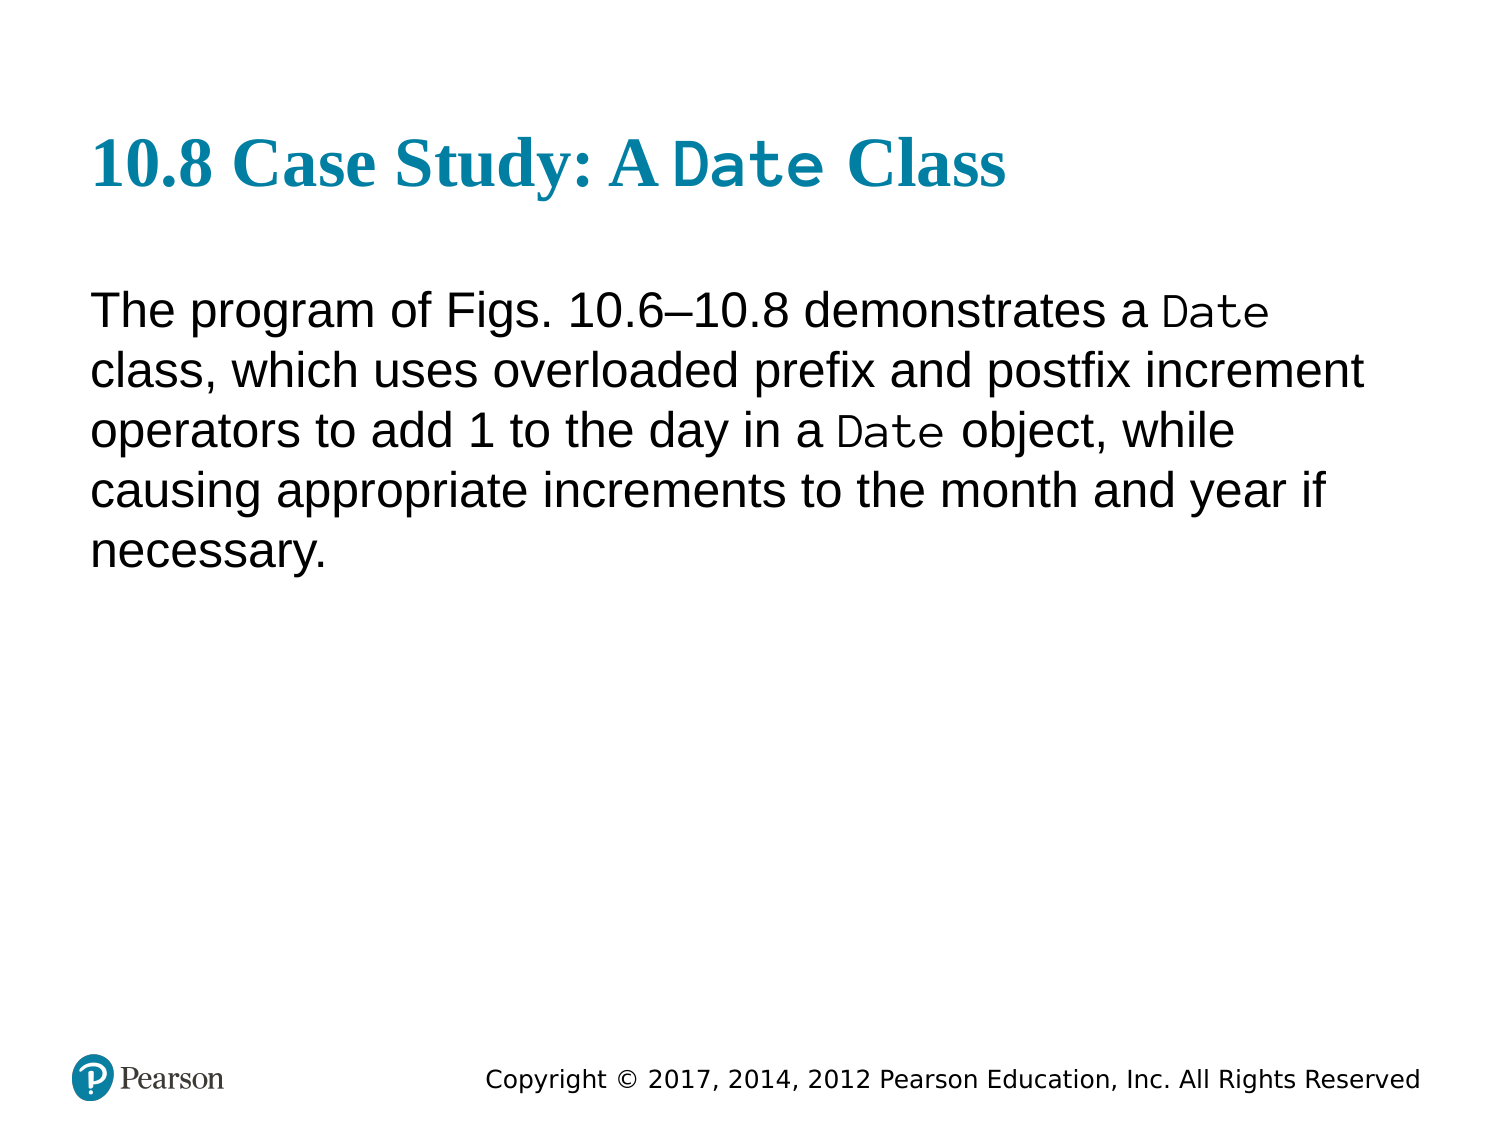

# 10.8 Case Study: A Date Class
The program of Figs. 10.6–10.8 demonstrates a Date class, which uses overloaded prefix and postfix increment operators to add 1 to the day in a Date object, while causing appropriate increments to the month and year if necessary.